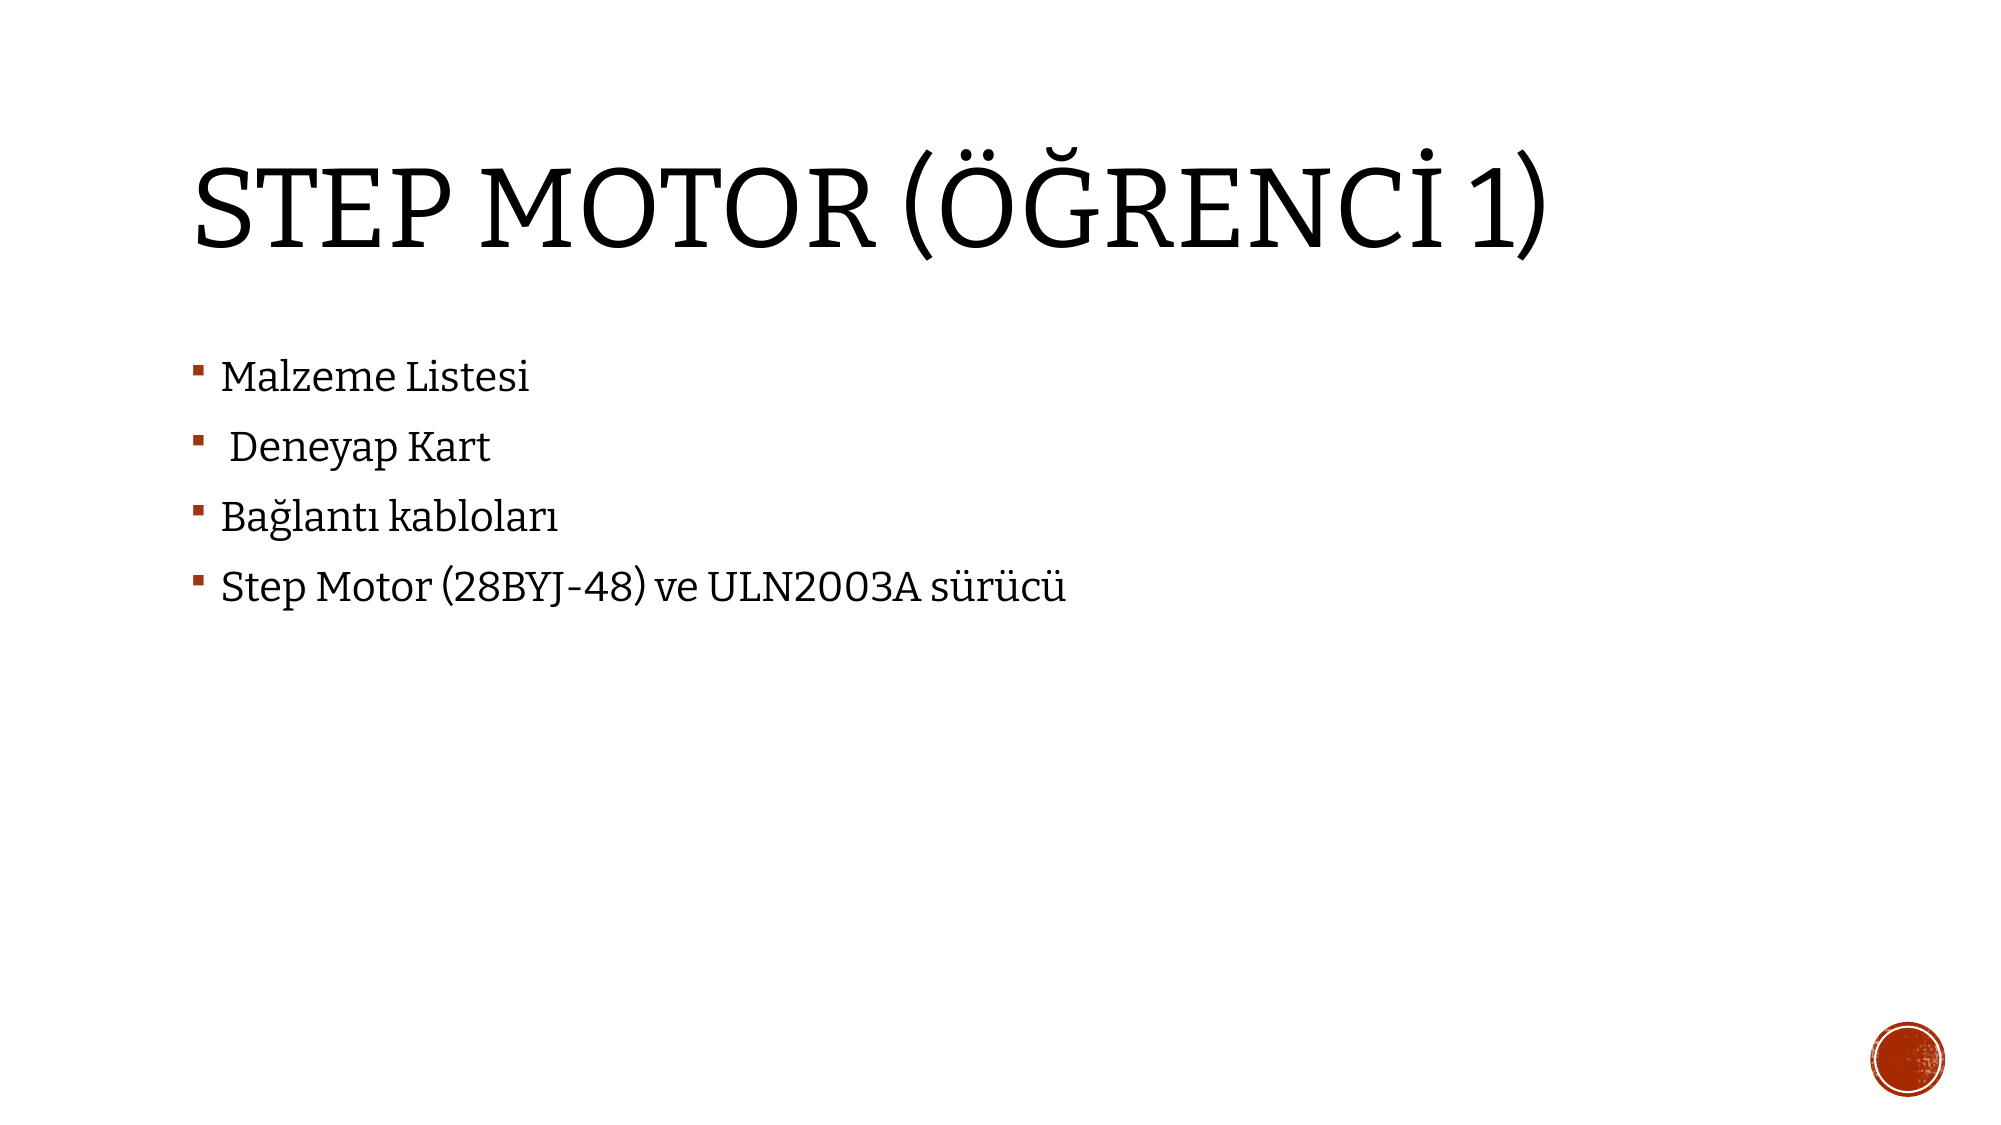

# Step Motor (Öğrenci 1)
Malzeme Listesi
 Deneyap Kart
Bağlantı kabloları
Step Motor (28BYJ-48) ve ULN2003A sürücü